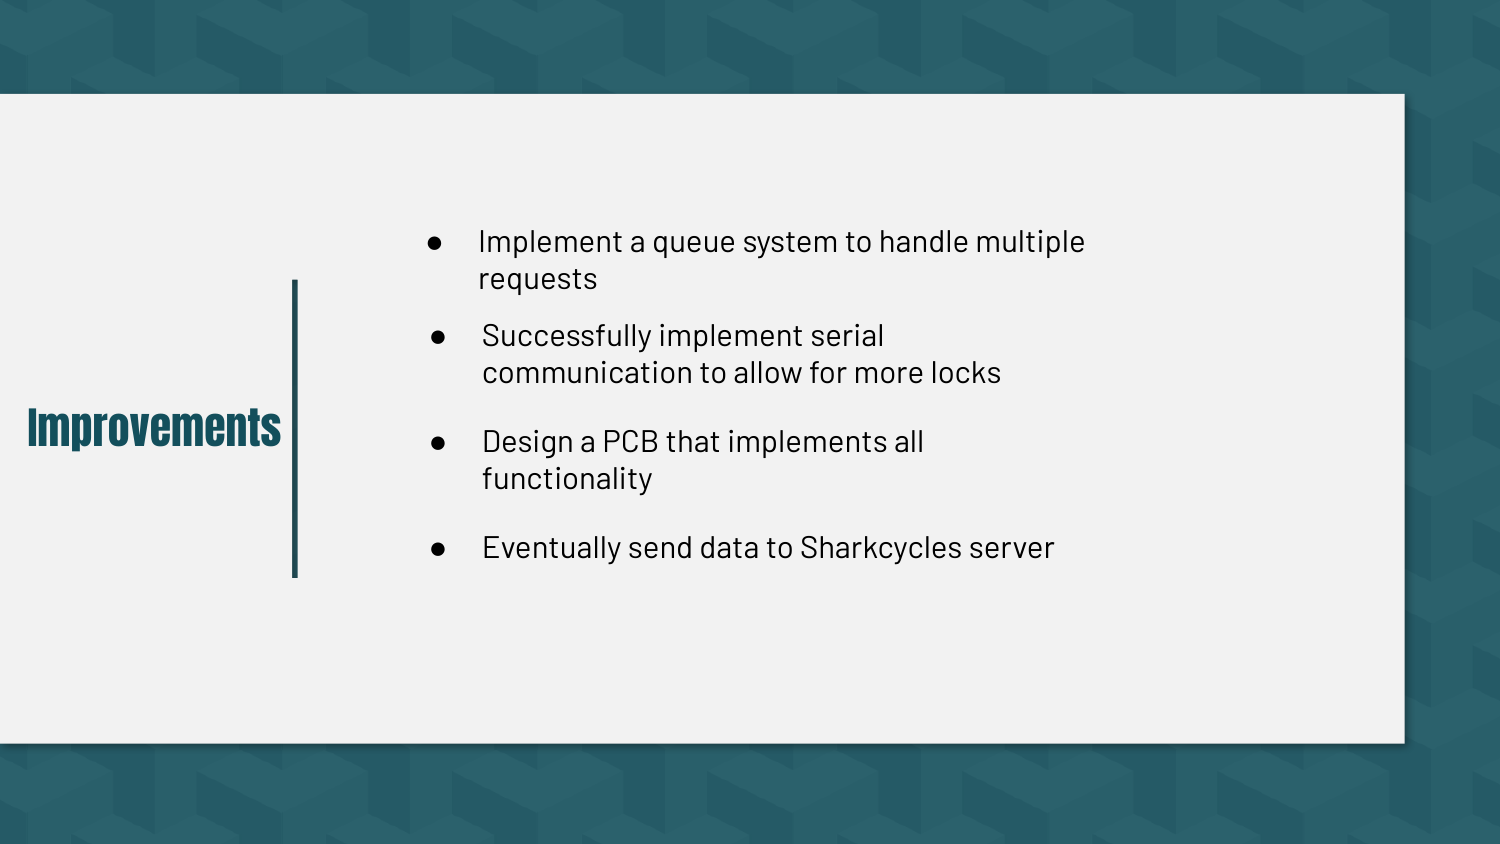

# Improvements
Implement a queue system to handle multiple requests
Successfully implement serial communication to allow for more locks
Design a PCB that implements all functionality
Eventually send data to Sharkcycles server